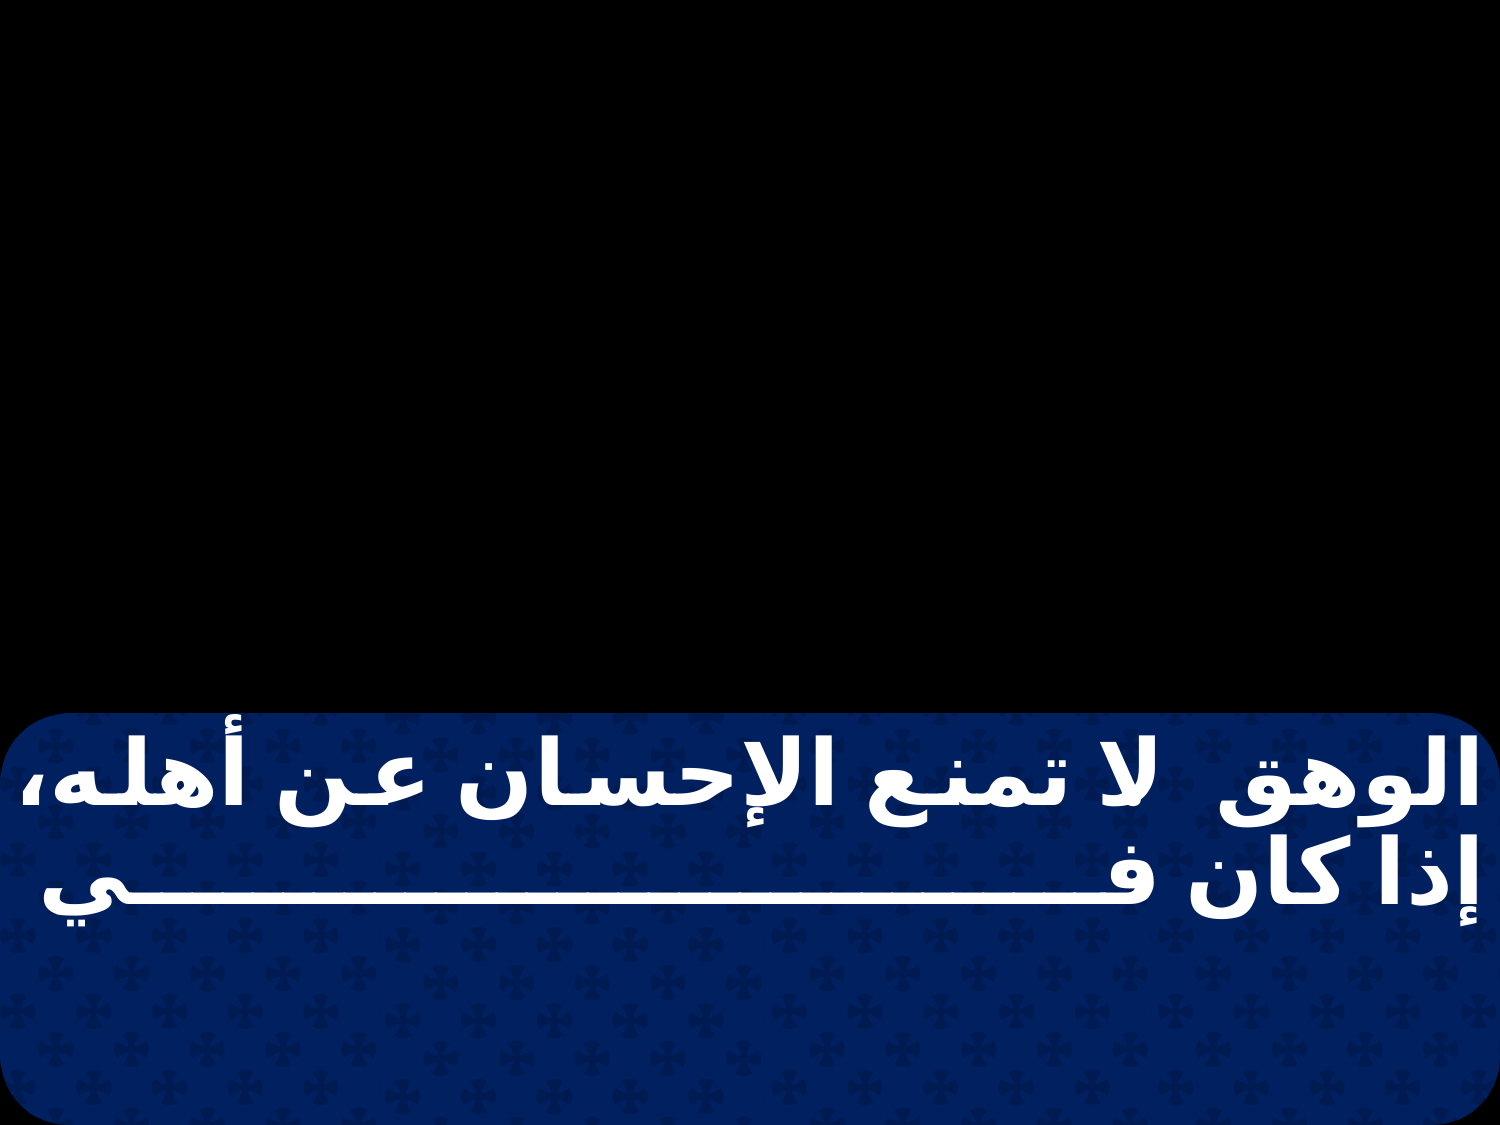

الوهق. لا تمنع الإحسان عن أهله، إذا كان في